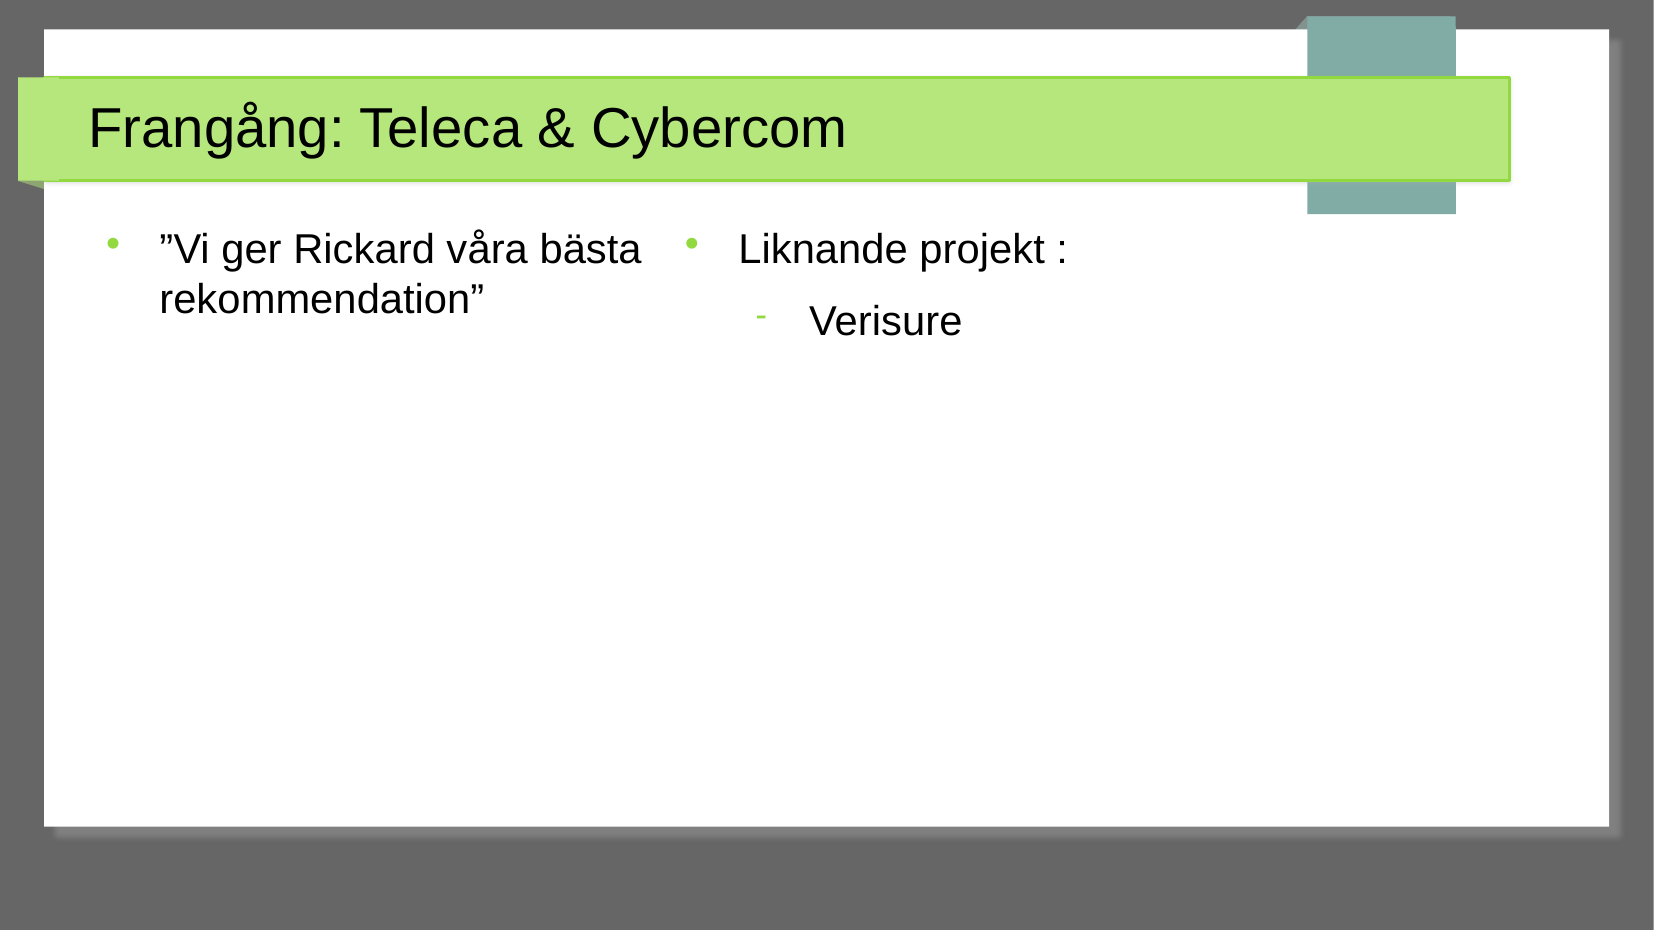

# Frangång: Teleca & Cybercom
”Vi ger Rickard våra bästa rekommendation”
Liknande projekt :
Verisure